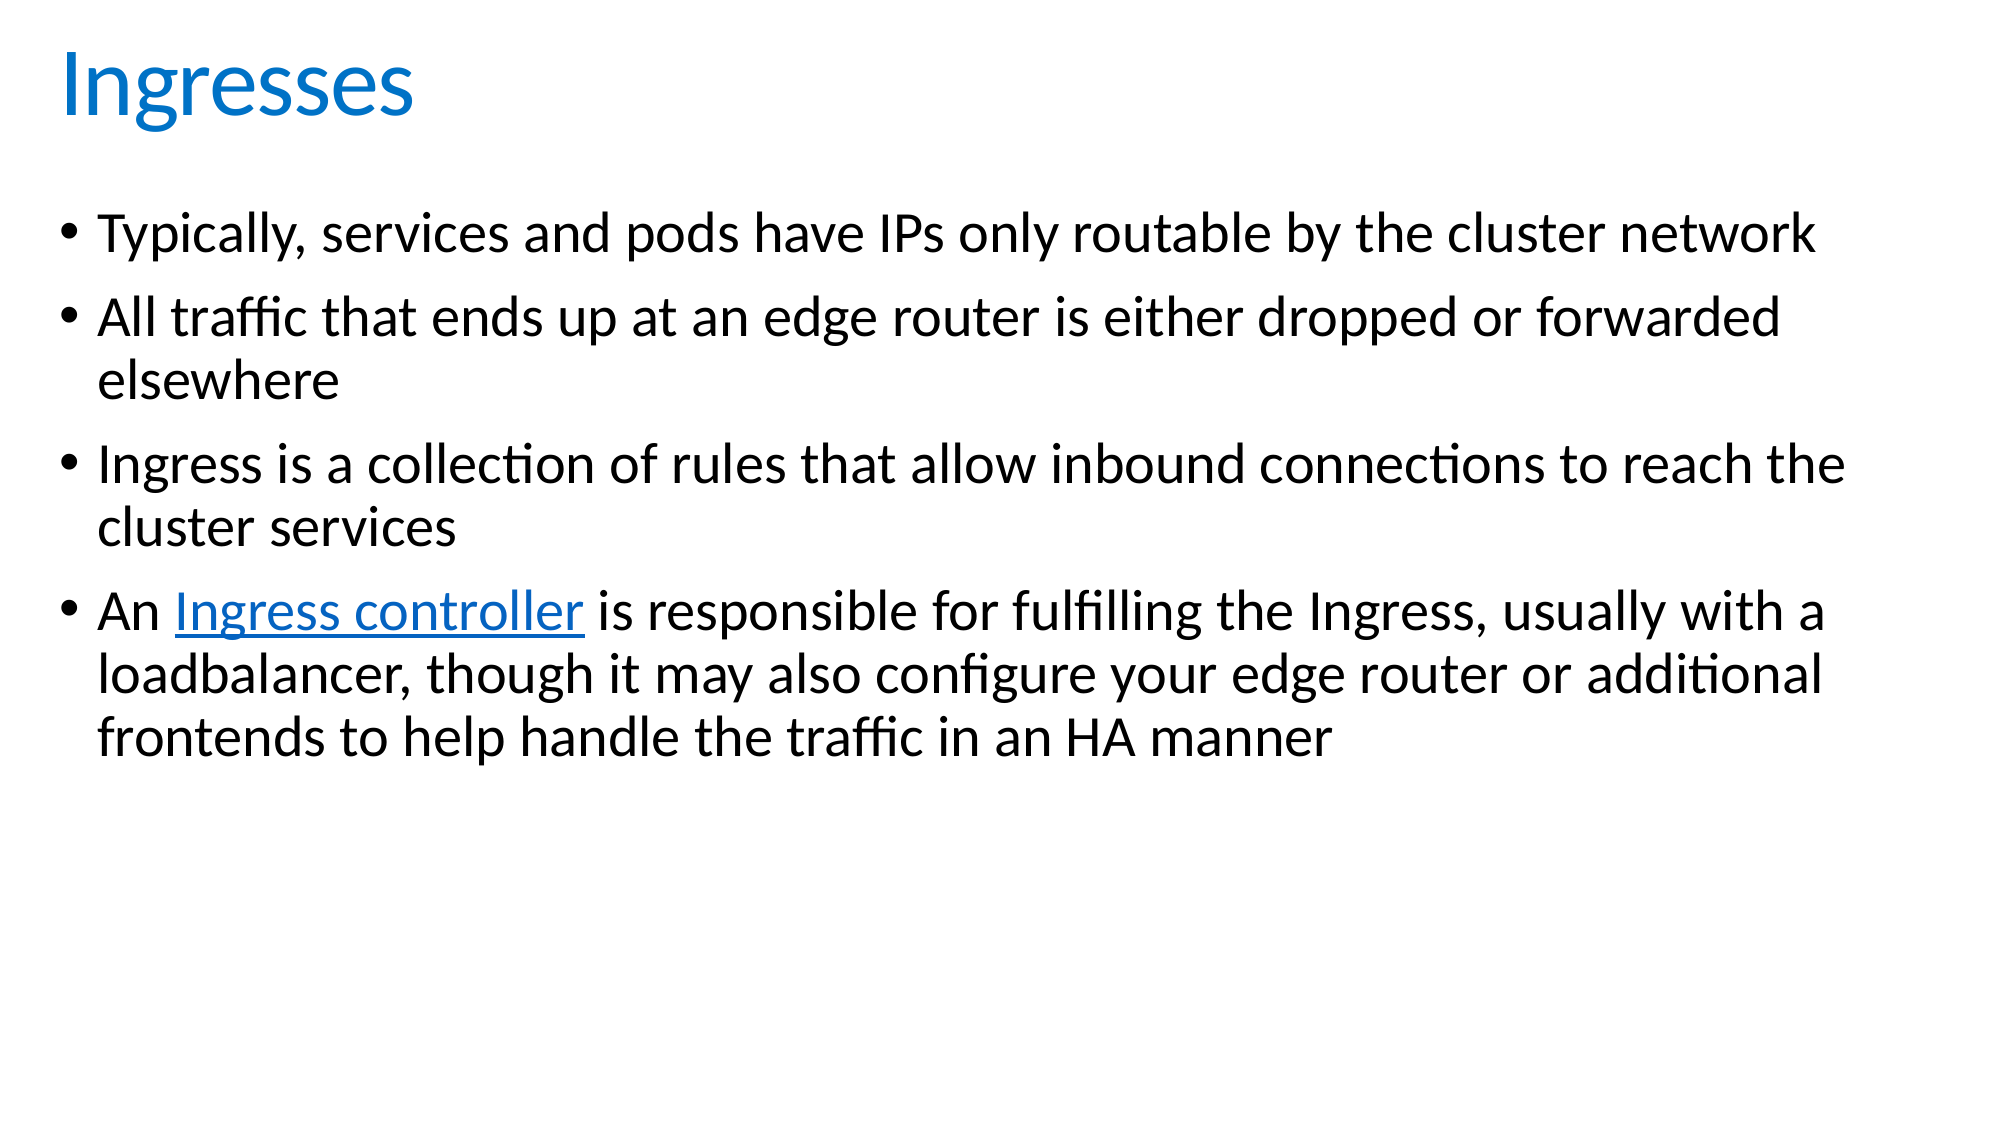

# Ingresses
Typically, services and pods have IPs only routable by the cluster network
All traffic that ends up at an edge router is either dropped or forwarded elsewhere
Ingress is a collection of rules that allow inbound connections to reach the cluster services
An Ingress controller is responsible for fulfilling the Ingress, usually with a loadbalancer, though it may also configure your edge router or additional frontends to help handle the traffic in an HA manner